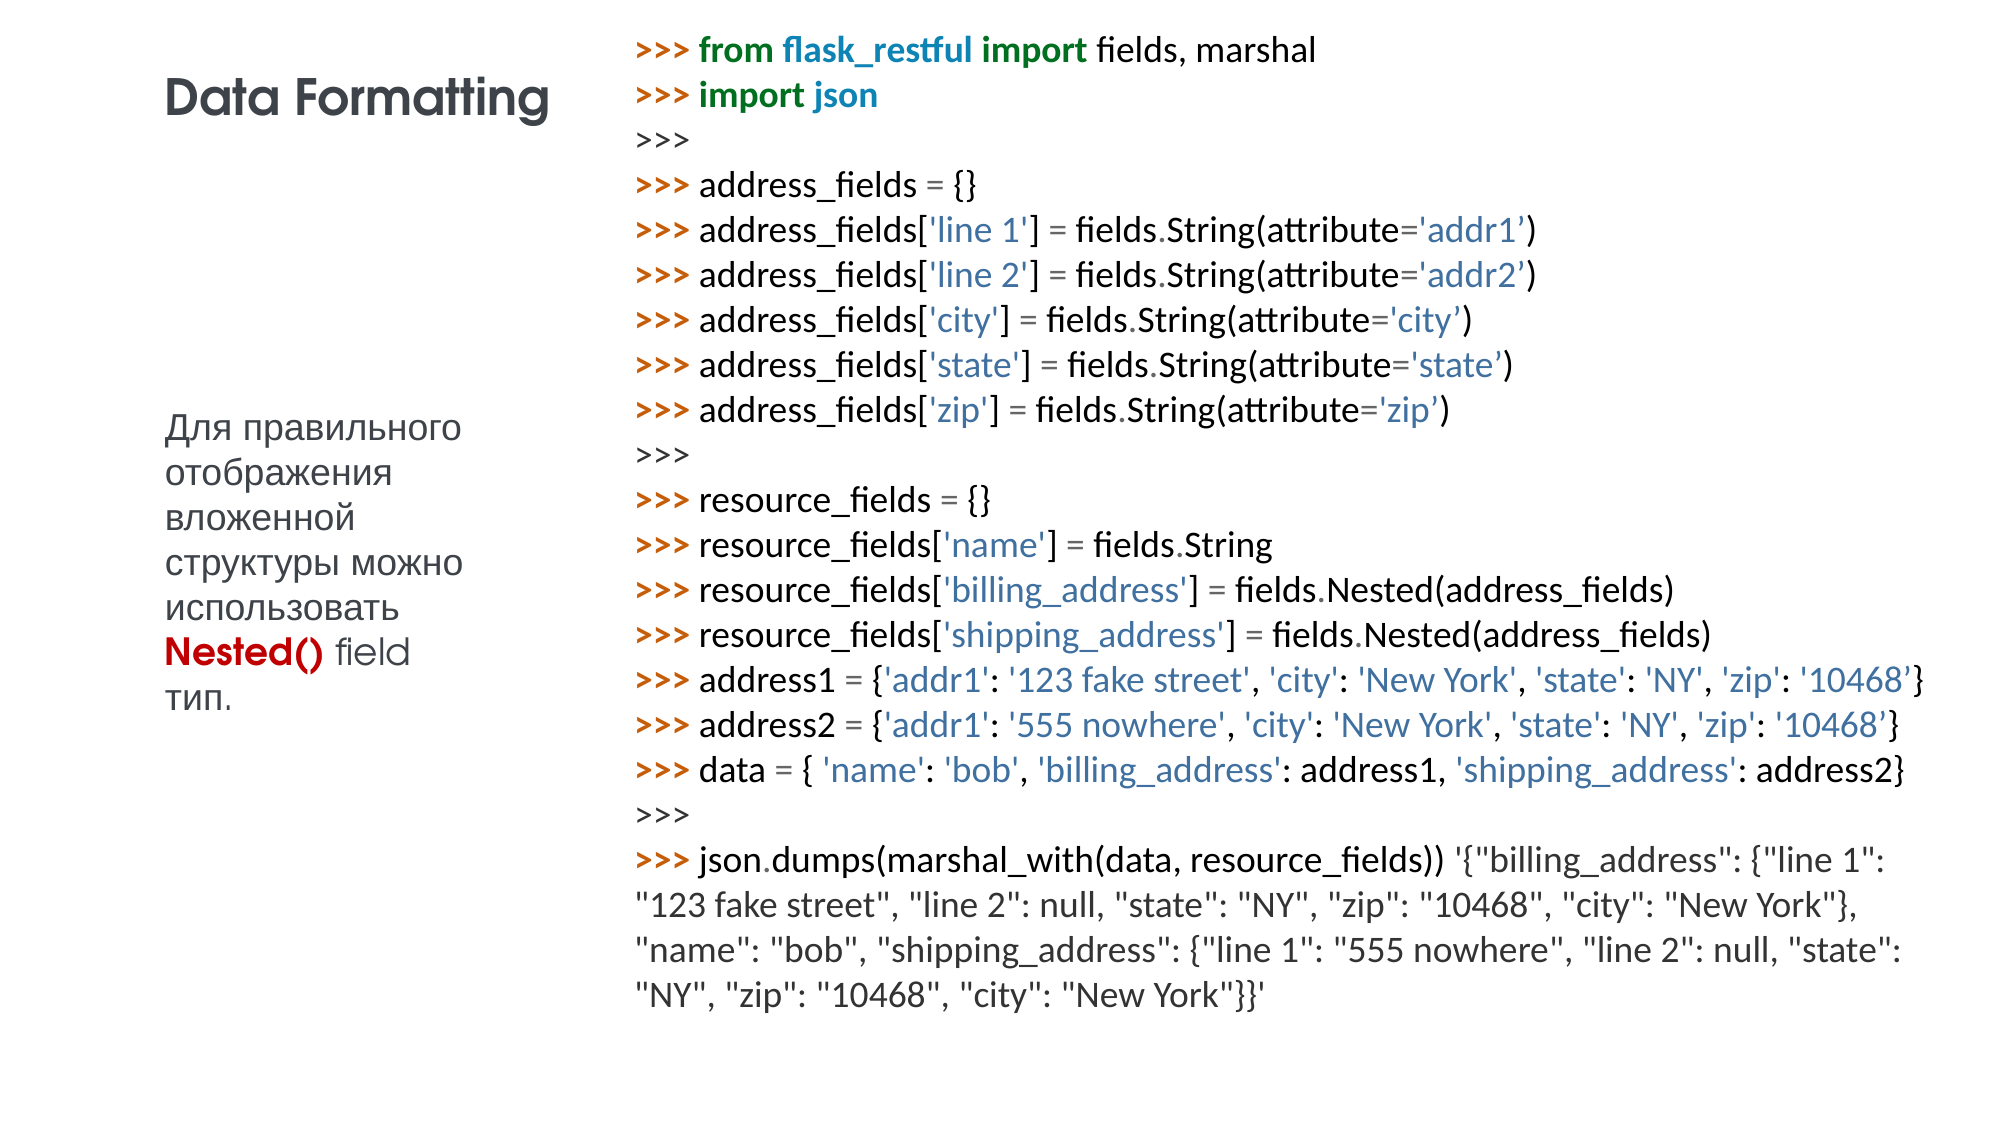

>>> from flask_restful import fields, marshal
>>> import json
>>>
>>> address_fields = {}
>>> address_fields['line 1'] = fields.String(attribute='addr1’)
>>> address_fields['line 2'] = fields.String(attribute='addr2’)
>>> address_fields['city'] = fields.String(attribute='city’)
>>> address_fields['state'] = fields.String(attribute='state’)
>>> address_fields['zip'] = fields.String(attribute='zip’)
>>>
>>> resource_fields = {}
>>> resource_fields['name'] = fields.String
>>> resource_fields['billing_address'] = fields.Nested(address_fields)
>>> resource_fields['shipping_address'] = fields.Nested(address_fields)
>>> address1 = {'addr1': '123 fake street', 'city': 'New York', 'state': 'NY', 'zip': '10468’}
>>> address2 = {'addr1': '555 nowhere', 'city': 'New York', 'state': 'NY', 'zip': '10468’}
>>> data = { 'name': 'bob', 'billing_address': address1, 'shipping_address': address2}
>>>
>>> json.dumps(marshal_with(data, resource_fields)) '{"billing_address": {"line 1": "123 fake street", "line 2": null, "state": "NY", "zip": "10468", "city": "New York"}, "name": "bob", "shipping_address": {"line 1": "555 nowhere", "line 2": null, "state": "NY", "zip": "10468", "city": "New York"}}'
Data Formatting

Для правильного
отображения
вложенной структуры можно использовать Nested() field тип.